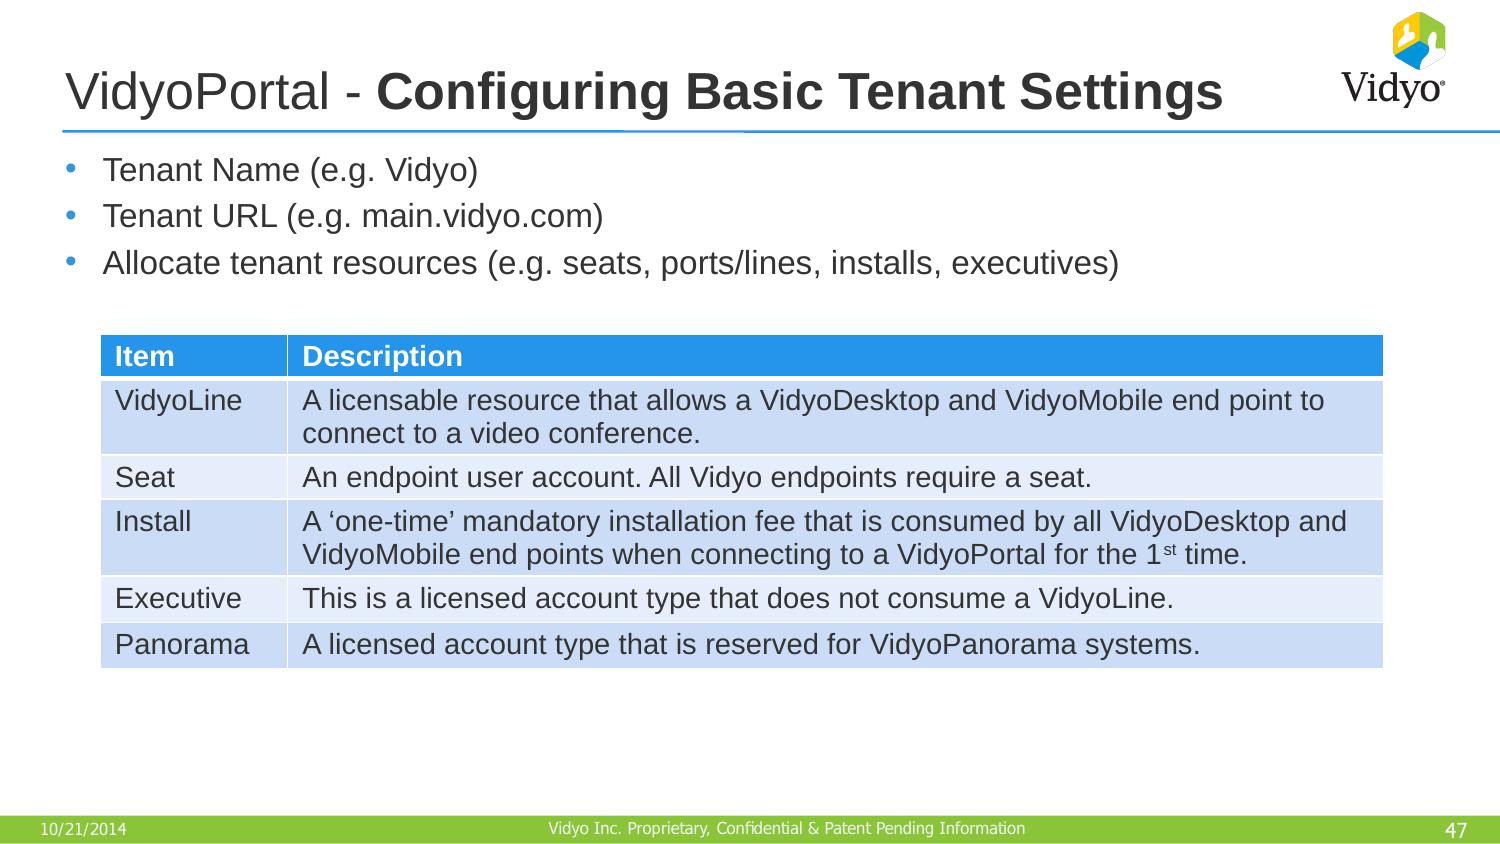

# VidyoPortal - Configuring Basic Tenant Settings
Tenant Name (e.g. Vidyo)
Tenant URL (e.g. main.vidyo.com)
Allocate tenant resources (e.g. seats, ports/lines, installs, executives)

| Item | Description |
| --- | --- |
| VidyoLine | A licensable resource that allows a VidyoDesktop and VidyoMobile end point to connect to a video conference. |
| Seat | An endpoint user account. All Vidyo endpoints require a seat. |
| Install | A ‘one-time’ mandatory installation fee that is consumed by all VidyoDesktop and VidyoMobile end points when connecting to a VidyoPortal for the 1st time. |
| Executive | This is a licensed account type that does not consume a VidyoLine. |
| Panorama | A licensed account type that is reserved for VidyoPanorama systems. |